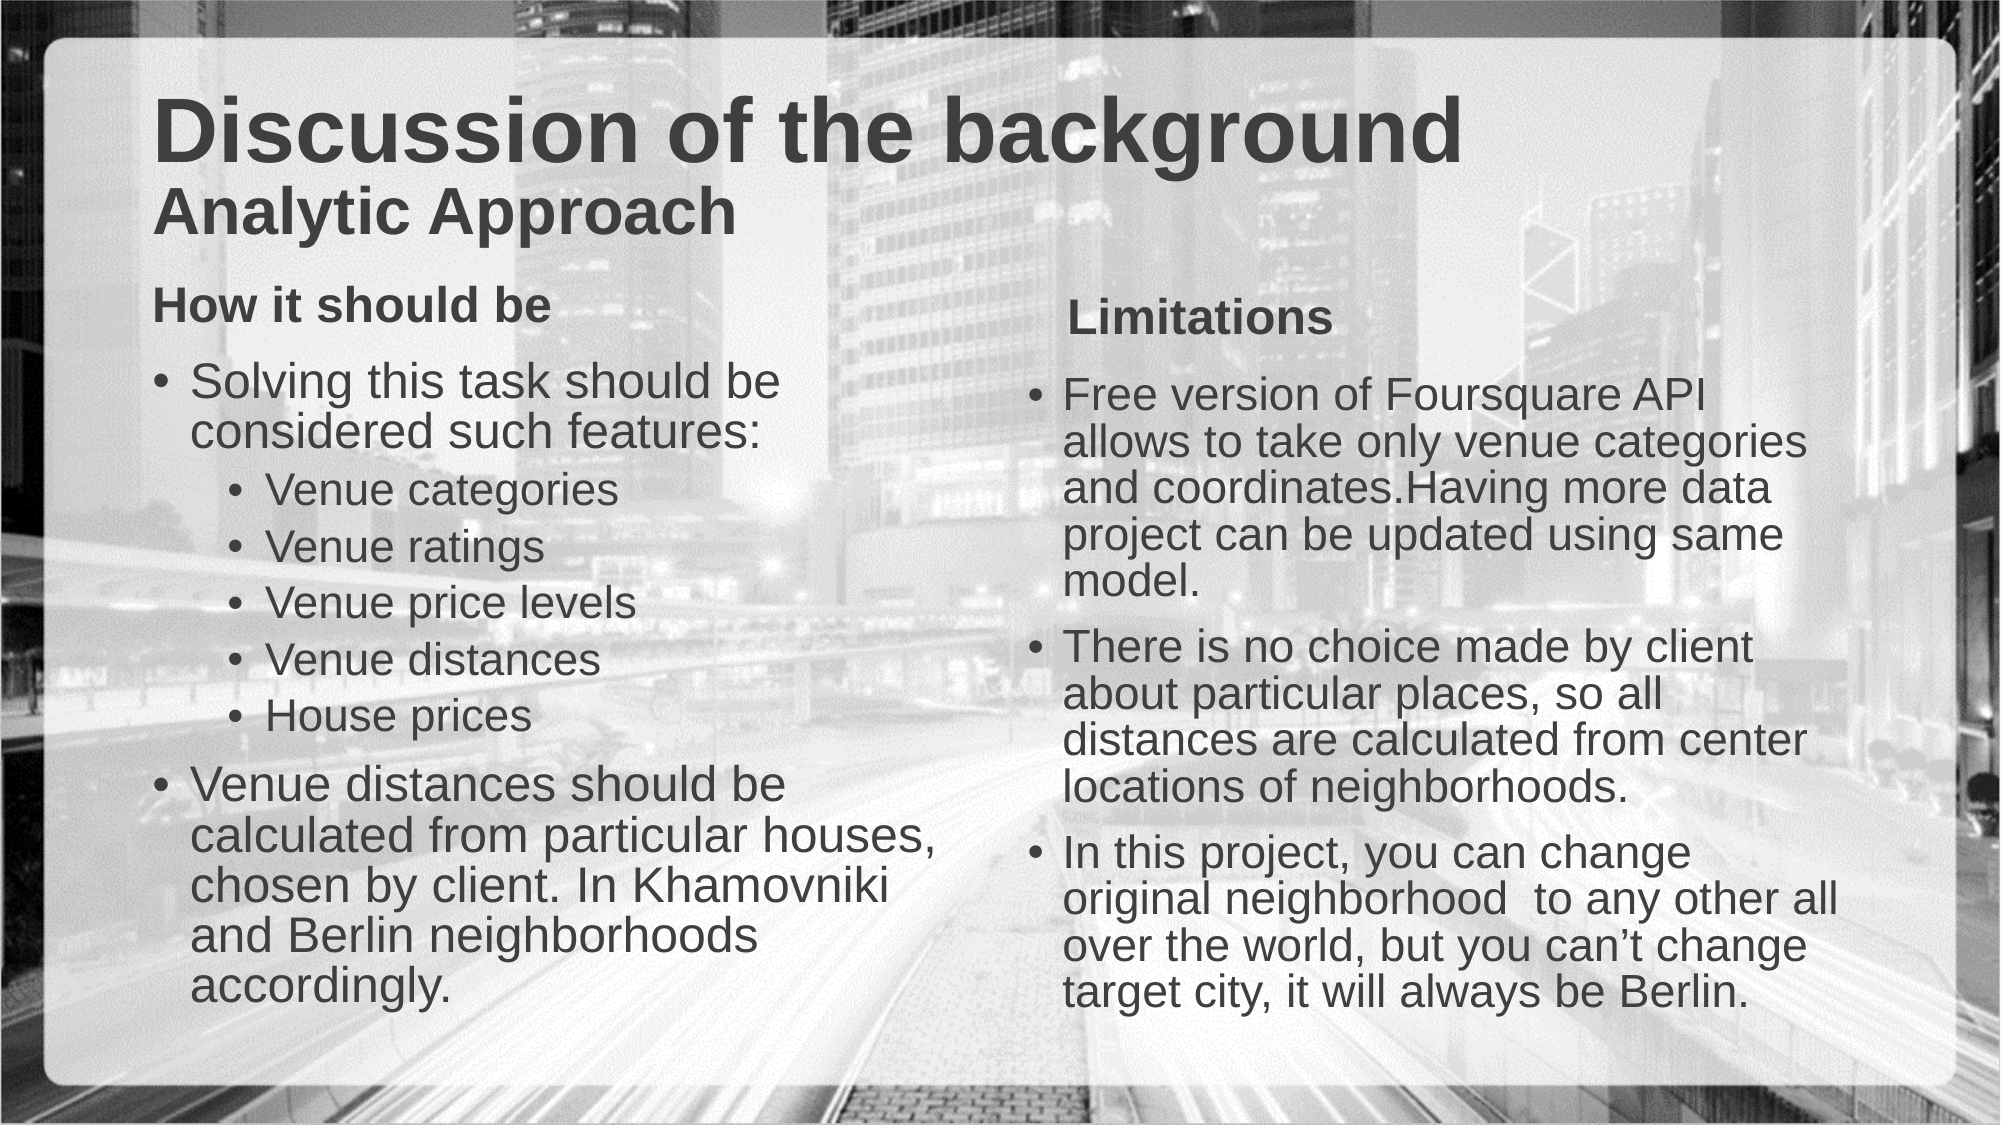

Discussion of the background
Analytic Approach
How it should be
Limitations
Solving this task should be considered such features:
Venue categories
Venue ratings
Venue price levels
Venue distances
House prices
Venue distances should be calculated from particular houses, chosen by client. In Khamovniki and Berlin neighborhoods accordingly.

Free version of Foursquare API allows to take only venue categories and coordinates.Having more data project can be updated using same model.
There is no choice made by client about particular places, so all distances are calculated from center locations of neighborhoods.
In this project, you can change original neighborhood  to any other all over the world, but you can’t change target city, it will always be Berlin.